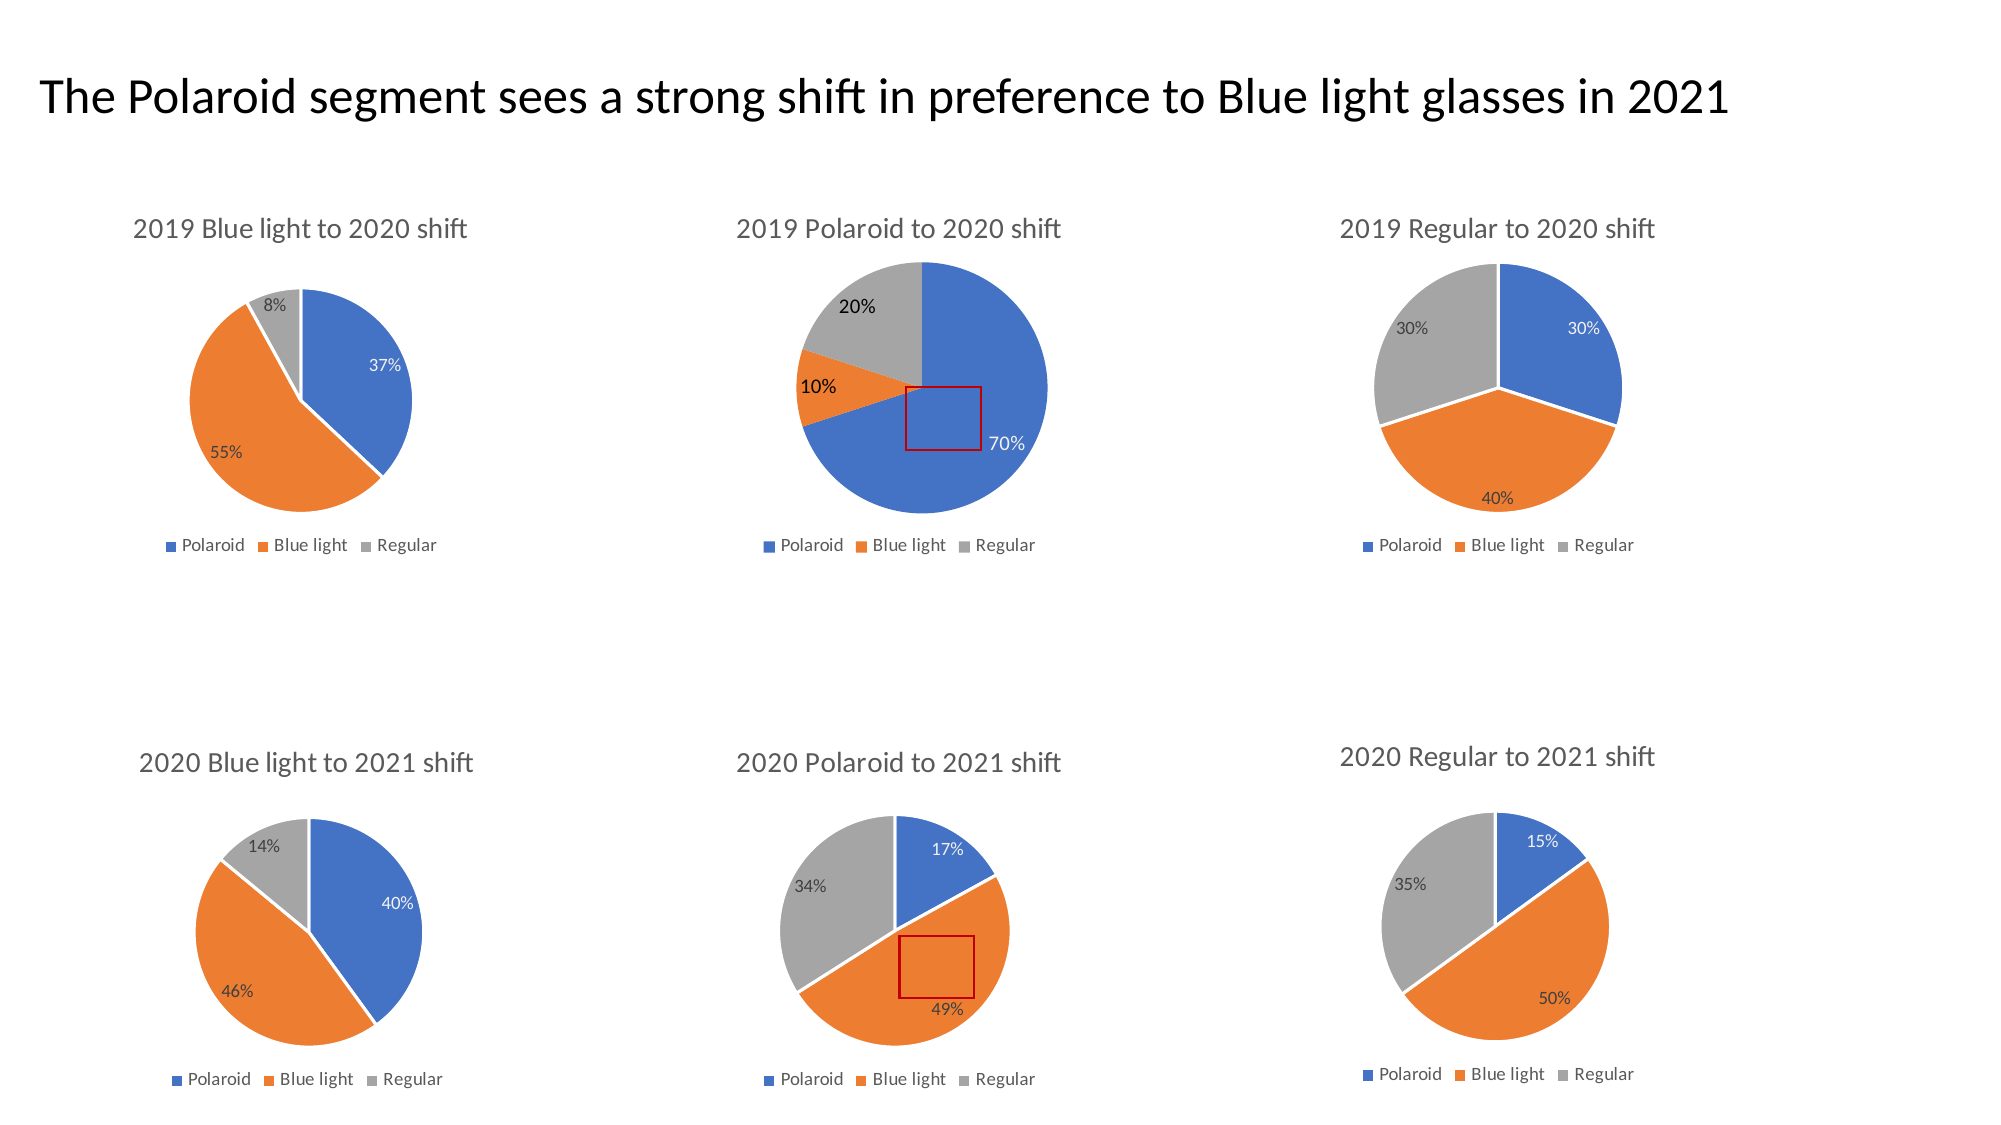

# The Polaroid segment sees a strong shift in preference to Blue light glasses in 2021

### Chart: 2019 Blue light to 2020 shift

| Category | Polaroid | Blue light | Regular |
|---|---|---|---|
| Polaroid | 0.37 | 0.37 | 0.3 |
| Blue light | 0.55 | 0.55 | 0.4 |
| Regular | 0.08 | 0.08 | 0.3 |

### Chart: 2019 Polaroid to 2020 shift

| Category | Polaroid | Blue light | Regular | Polaroid | Blue light | Regular | Polaroid | Blue light | Regular | Polaroid | Blue light | Regular |
|---|---|---|---|---|---|---|---|---|---|---|---|---|
| Polaroid | 0.7 | 0.37 | 0.3 | 0.7 | 0.37 | 0.3 | 0.7 | 0.37 | 0.3 | 0.7 | 0.37 | 0.3 |
| Blue light | 0.1 | 0.55 | 0.4 | 0.1 | 0.55 | 0.4 | 0.1 | 0.55 | 0.4 | 0.1 | 0.55 | 0.4 |
| Regular | 0.2 | 0.08 | 0.3 | 0.2 | 0.08 | 0.3 | 0.2 | 0.08 | 0.3 | 0.2 | 0.08 | 0.3 |

### Chart: 2019 Regular to 2020 shift

| Category | Polaroid | Blue light | Regular |
|---|---|---|---|
| Polaroid | 0.3 | 0.37 | 0.3 |
| Blue light | 0.4 | 0.55 | 0.4 |
| Regular | 0.3 | 0.08 | 0.3 |

### Chart: 2020 Regular to 2021 shift

| Category | Polaroid | Blue light | Regular |
|---|---|---|---|
| Polaroid | 0.15 | 0.4 | 0.15 |
| Blue light | 0.5 | 0.46 | 0.5 |
| Regular | 0.35 | 0.14 | 0.35 |

### Chart: 2020 Blue light to 2021 shift

| Category | Polaroid | Blue light | Regular |
|---|---|---|---|
| Polaroid | 0.4 | 0.4 | 0.15 |
| Blue light | 0.46 | 0.46 | 0.5 |
| Regular | 0.14 | 0.14 | 0.35 |

### Chart: 2020 Polaroid to 2021 shift

| Category | Polaroid | Blue light | Regular |
|---|---|---|---|
| Polaroid | 0.17 | 0.4 | 0.15 |
| Blue light | 0.49 | 0.46 | 0.5 |
| Regular | 0.34 | 0.14 | 0.35 |